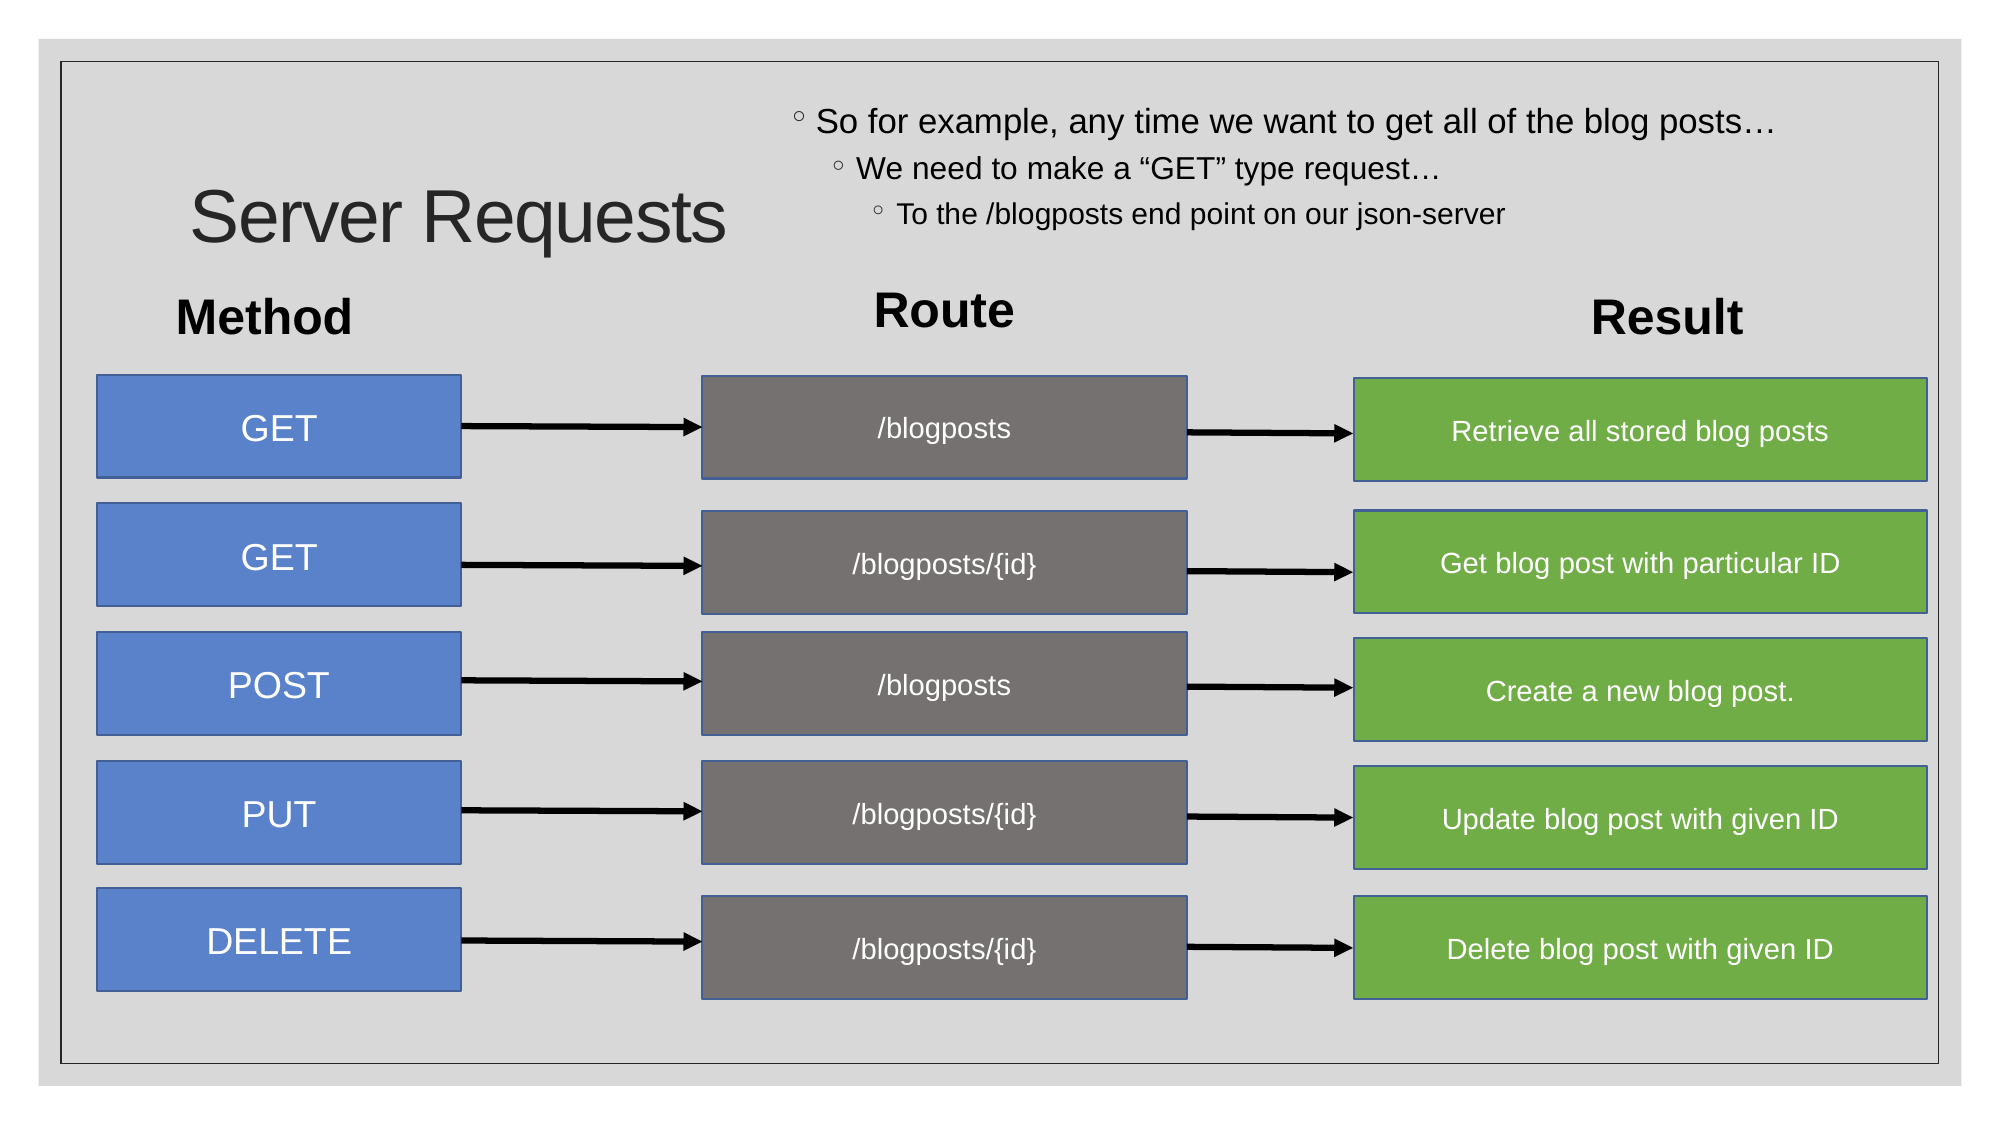

So for example, any time we want to get all of the blog posts…
We need to make a “GET” type request…
To the /blogposts end point on our json-server

# Server Requests
Route
Method
Result
GET
/blogposts
Retrieve all stored blog posts
GET
Get blog post with particular ID
/blogposts/{id}
/blogposts
POST
Create a new blog post.
PUT
/blogposts/{id}
Update blog post with given ID
DELETE
/blogposts/{id}
Delete blog post with given ID